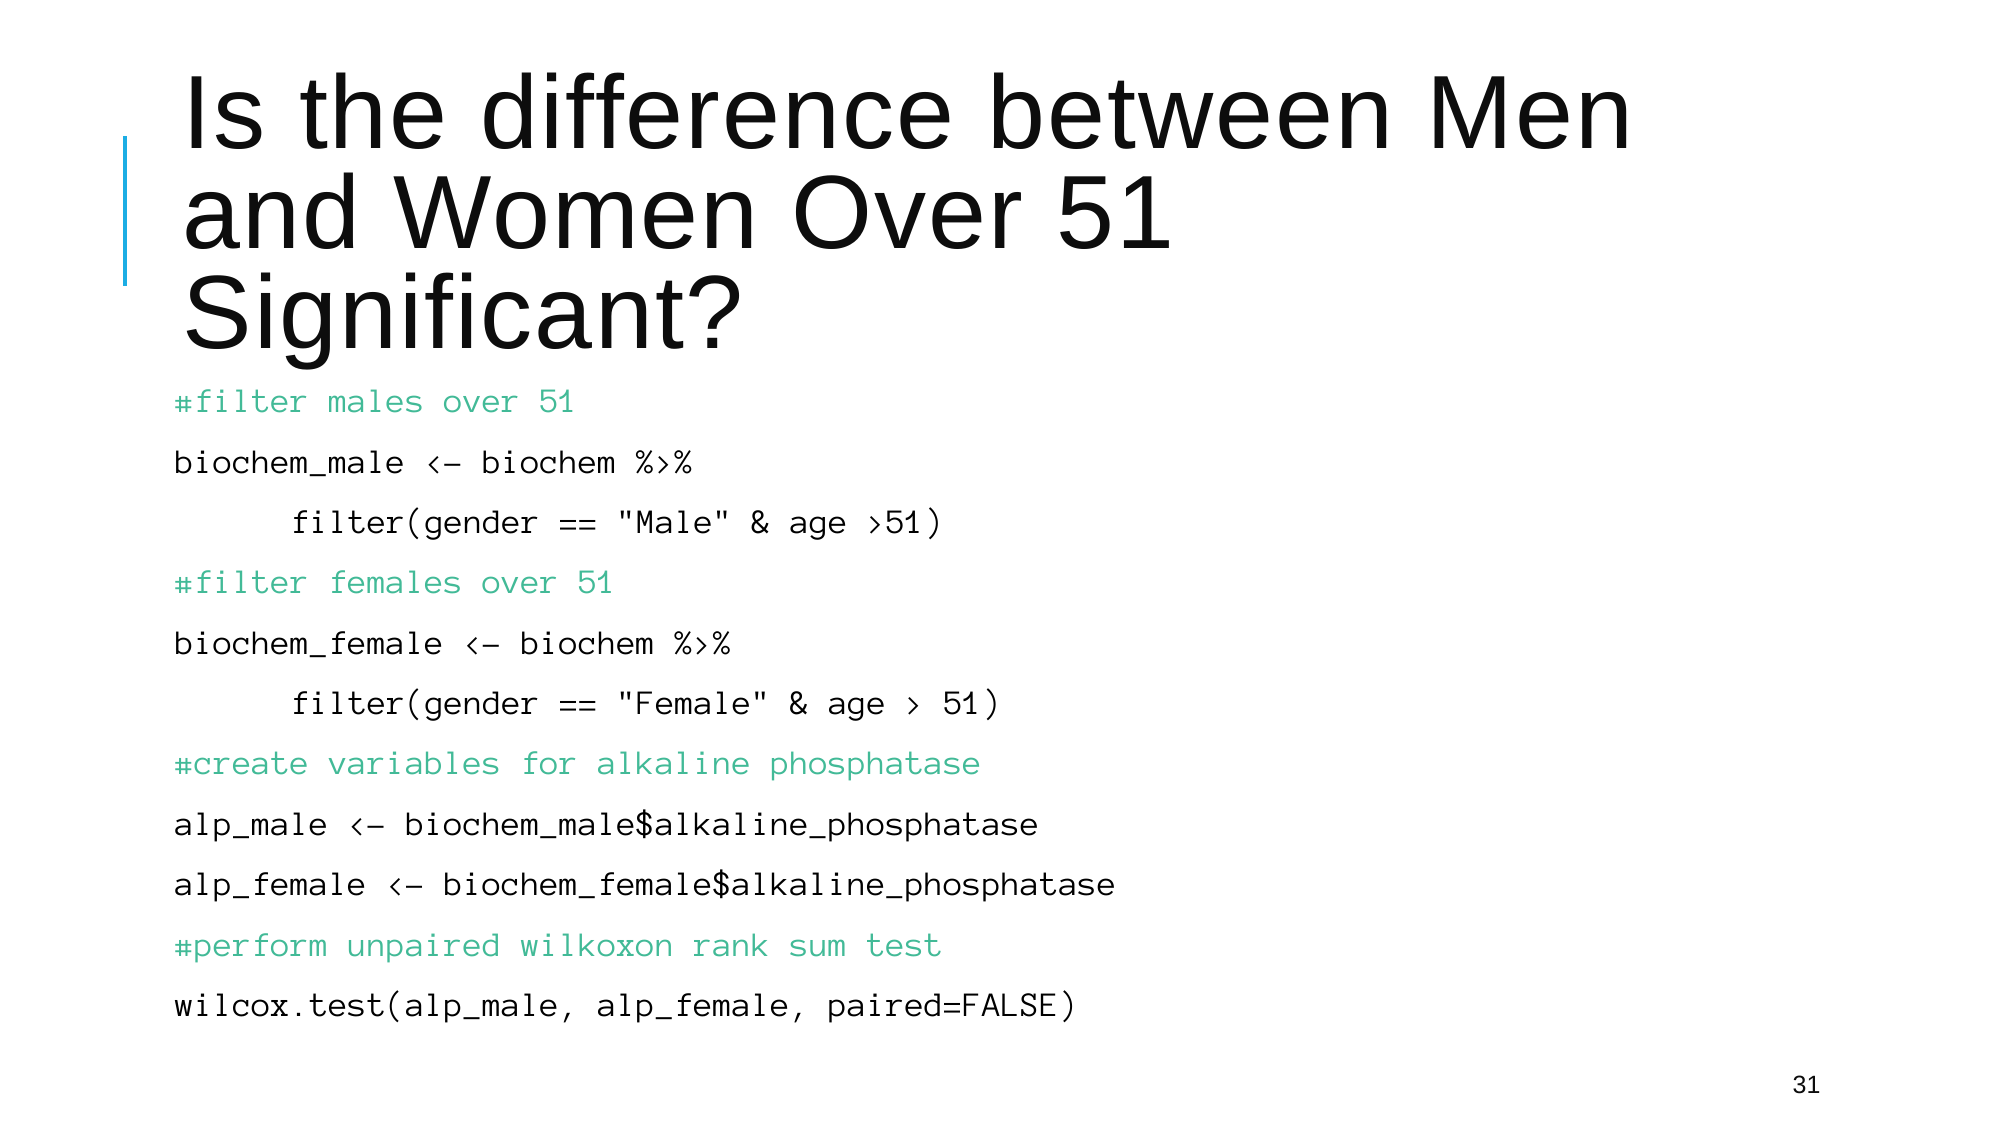

# Is the difference between Men and Women Over 51 Significant?
#filter males over 51
biochem_male <- biochem %>%
	filter(gender == "Male" & age >51)
#filter females over 51
biochem_female <- biochem %>%
	filter(gender == "Female" & age > 51)
#create variables for alkaline phosphatase
alp_male <- biochem_male$alkaline_phosphatase
alp_female <- biochem_female$alkaline_phosphatase
#perform unpaired wilkoxon rank sum test
wilcox.test(alp_male, alp_female, paired=FALSE)
31